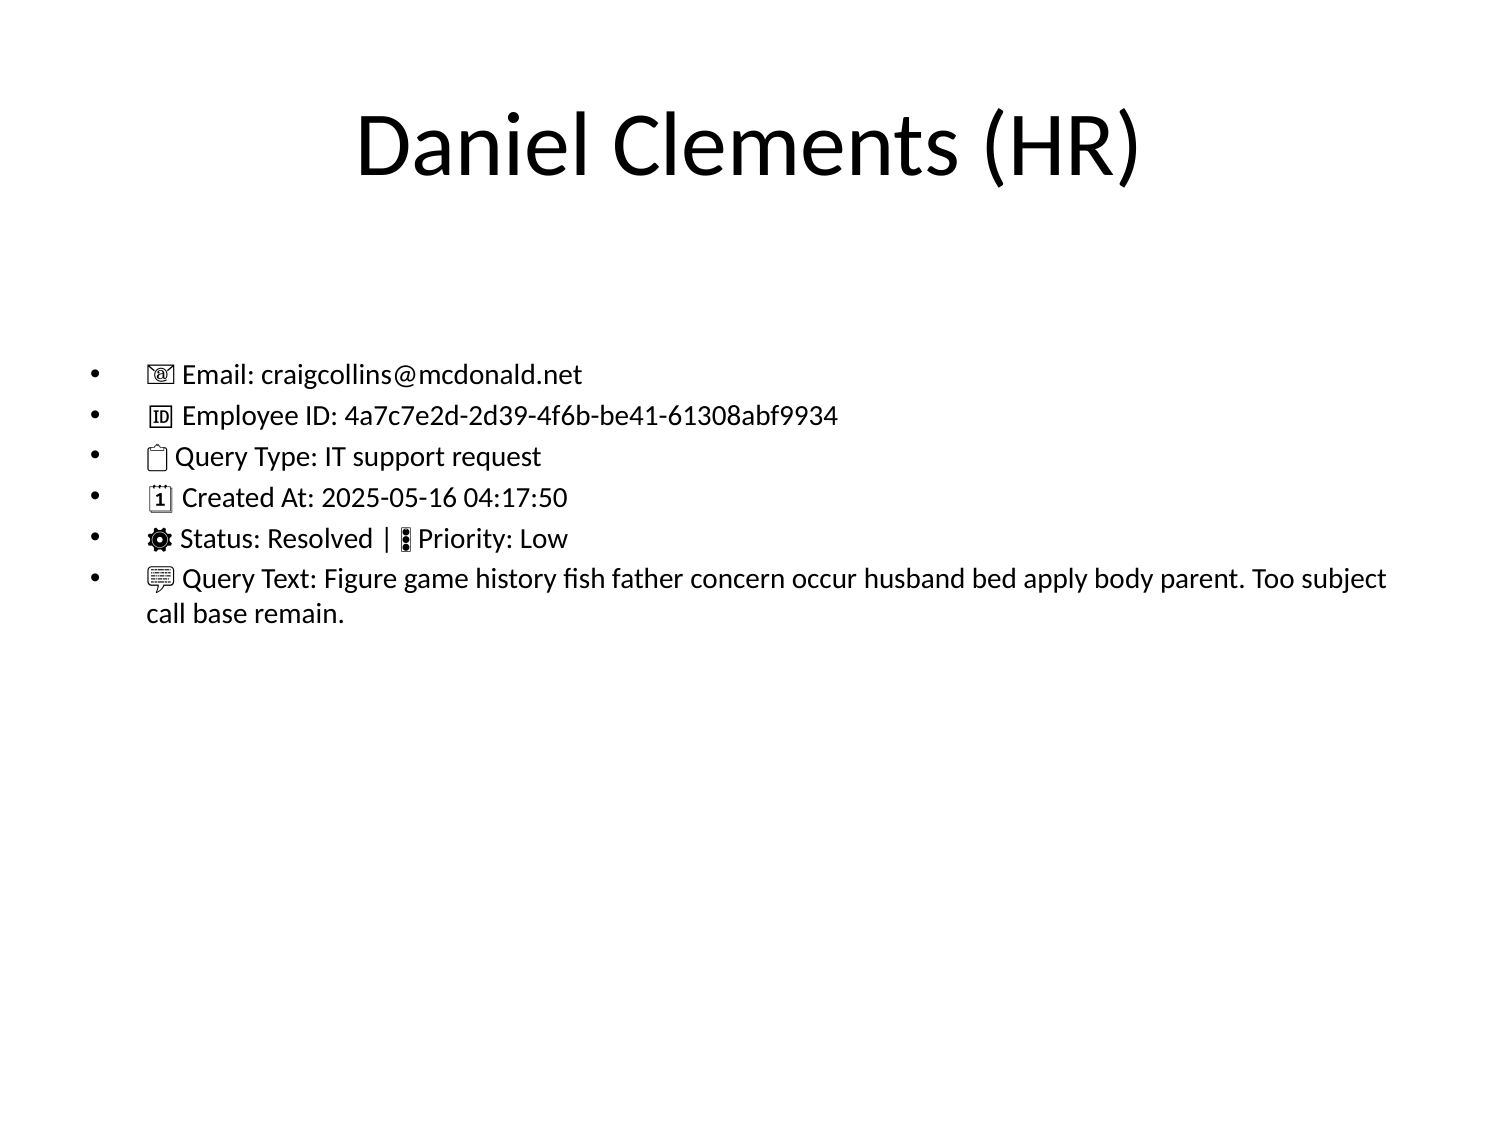

# Daniel Clements (HR)

📧 Email: craigcollins@mcdonald.net
🆔 Employee ID: 4a7c7e2d-2d39-4f6b-be41-61308abf9934
📋 Query Type: IT support request
🗓 Created At: 2025-05-16 04:17:50
⚙ Status: Resolved | 🚦 Priority: Low
💬 Query Text: Figure game history fish father concern occur husband bed apply body parent. Too subject call base remain.